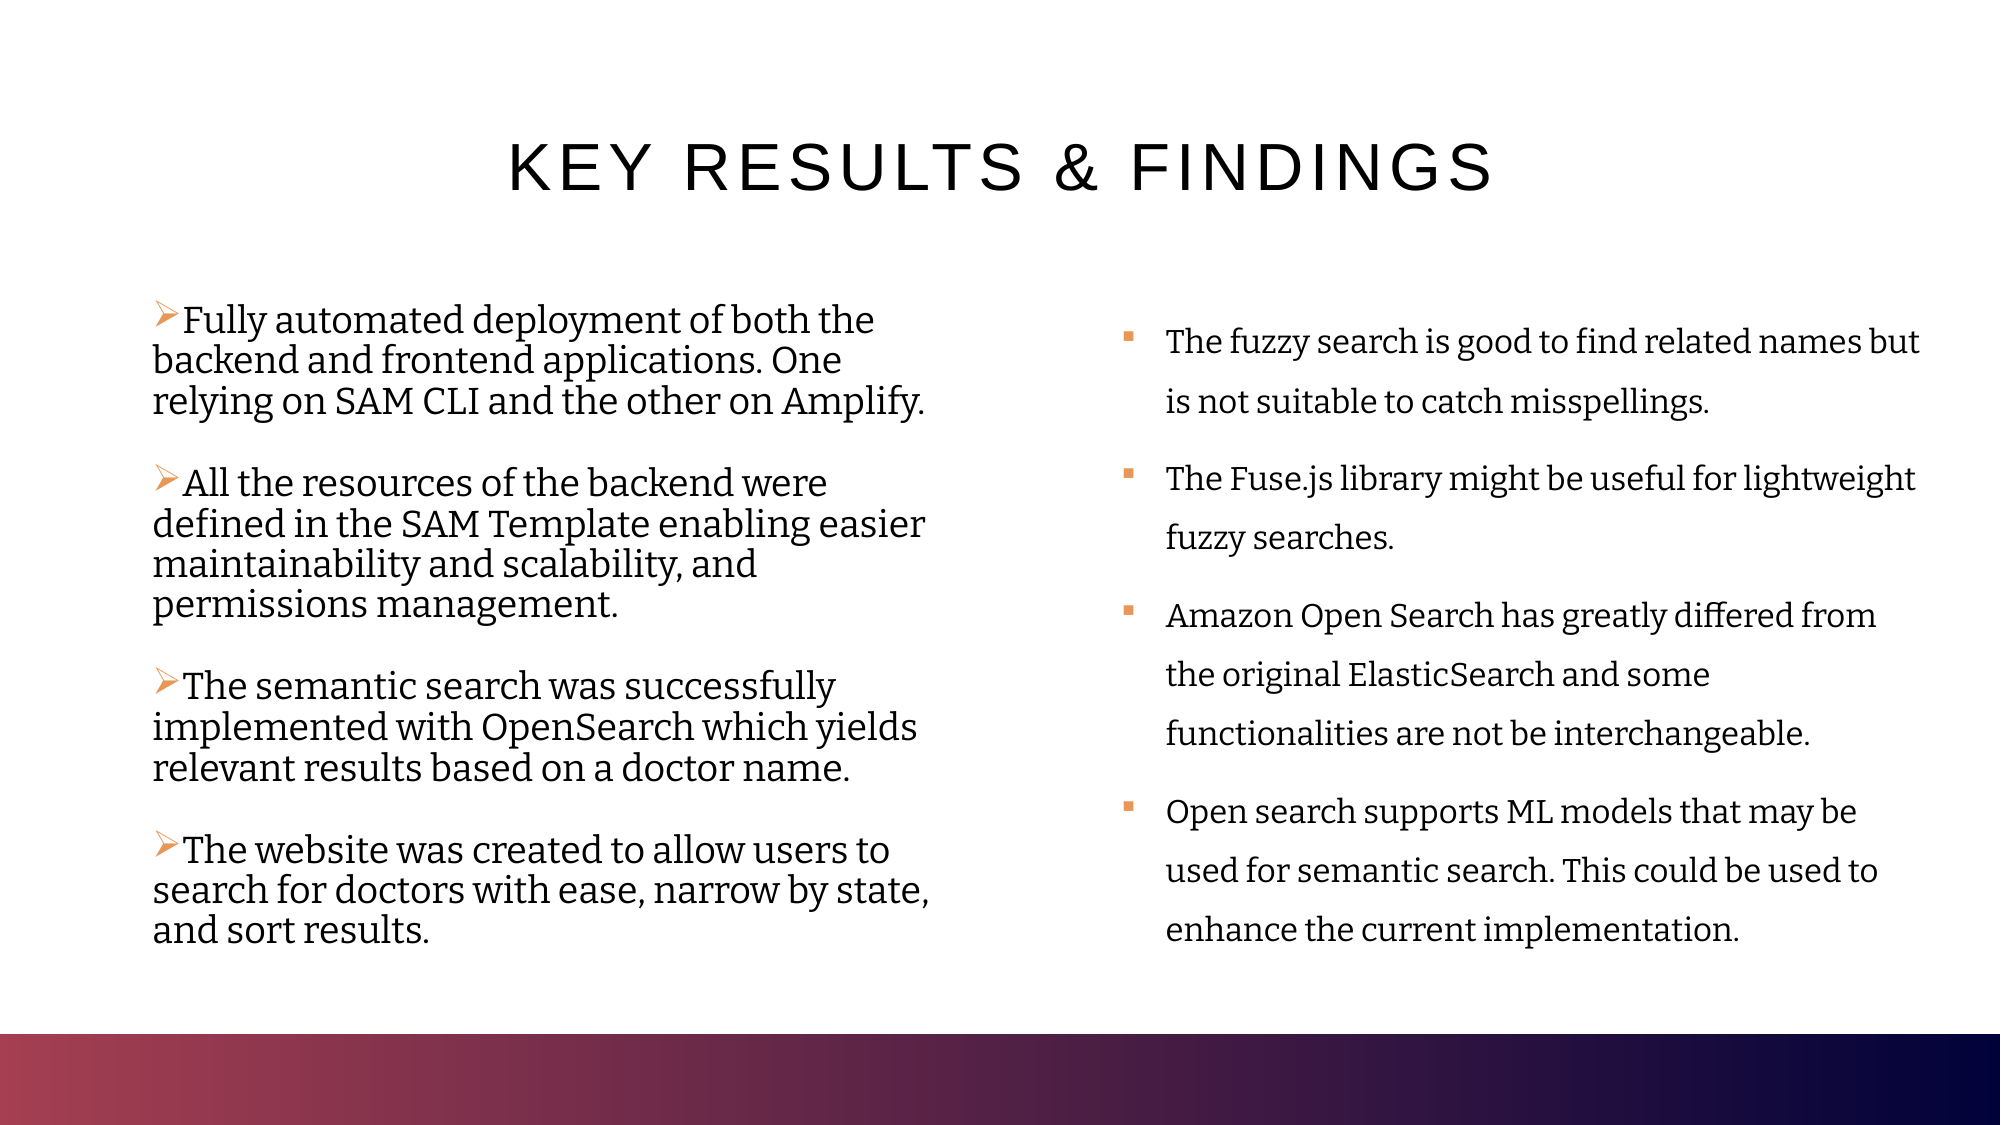

# KEY RESULTS & FINDINGS
Fully automated deployment of both the backend and frontend applications. One relying on SAM CLI and the other on Amplify.
All the resources of the backend were defined in the SAM Template enabling easier maintainability and scalability, and permissions management.
The semantic search was successfully implemented with OpenSearch which yields relevant results based on a doctor name.
The website was created to allow users to search for doctors with ease, narrow by state, and sort results.
The fuzzy search is good to find related names but is not suitable to catch misspellings.
The Fuse.js library might be useful for lightweight fuzzy searches.
Amazon Open Search has greatly differed from the original ElasticSearch and some functionalities are not be interchangeable.
Open search supports ML models that may be used for semantic search. This could be used to enhance the current implementation.